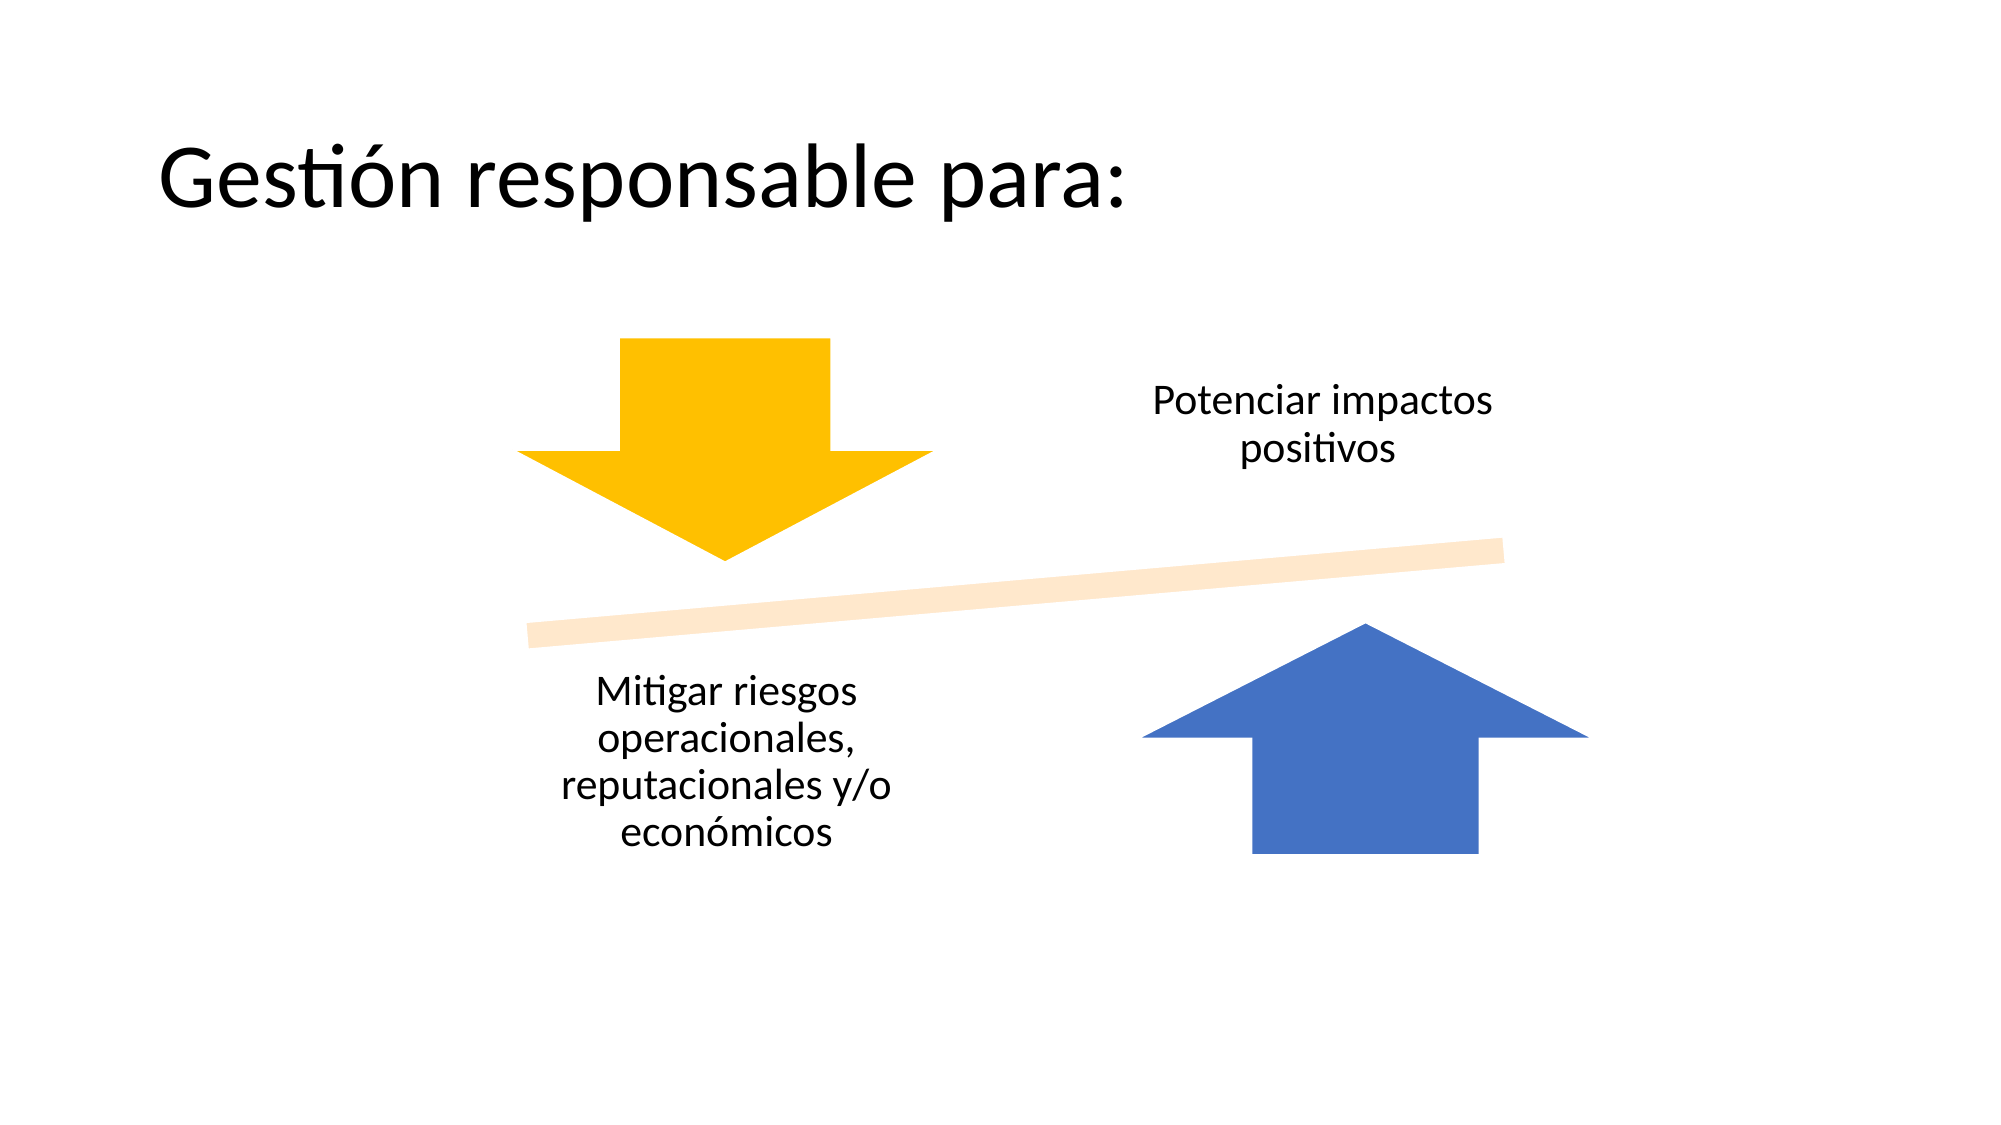

# Gestión responsable para:
Potenciar impactos positivos
Mitigar riesgos operacionales, reputacionales y/o económicos